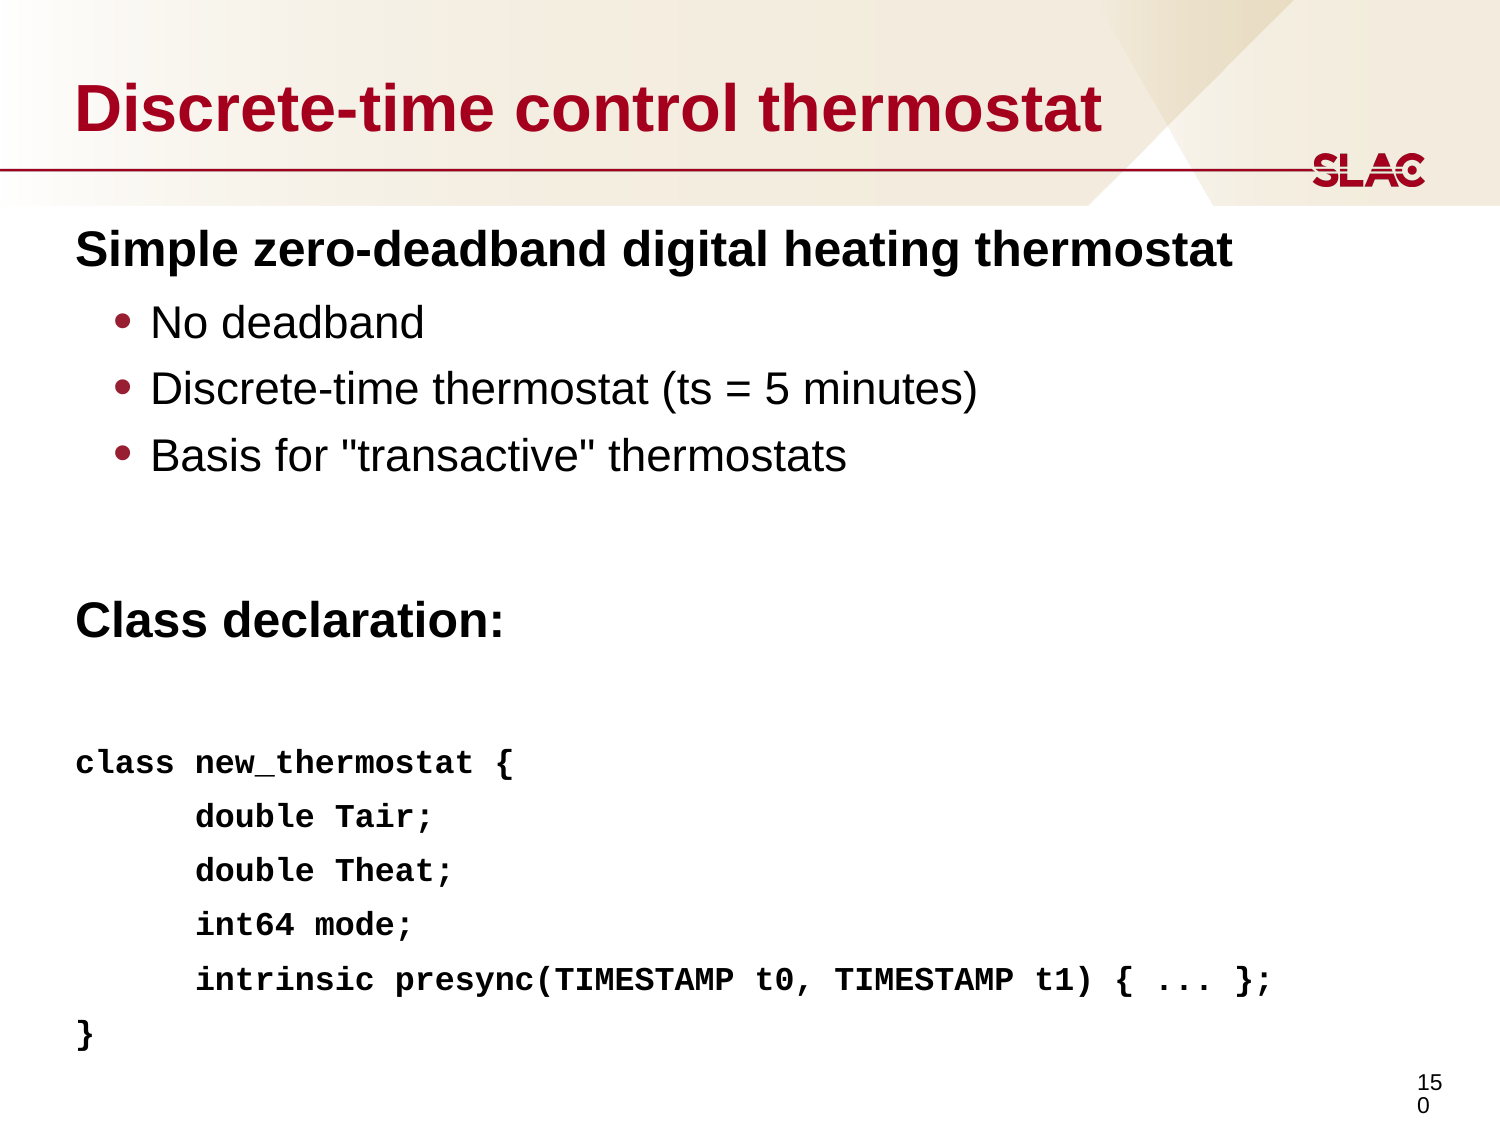

# Discrete-time control thermostat
Simple zero-deadband digital heating thermostat
No deadband
Discrete-time thermostat (ts = 5 minutes)
Basis for "transactive" thermostats

Class declaration:

class new_thermostat {
      double Tair;
      double Theat;
      int64 mode;
      intrinsic presync(TIMESTAMP t0, TIMESTAMP t1) { ... };
}

150